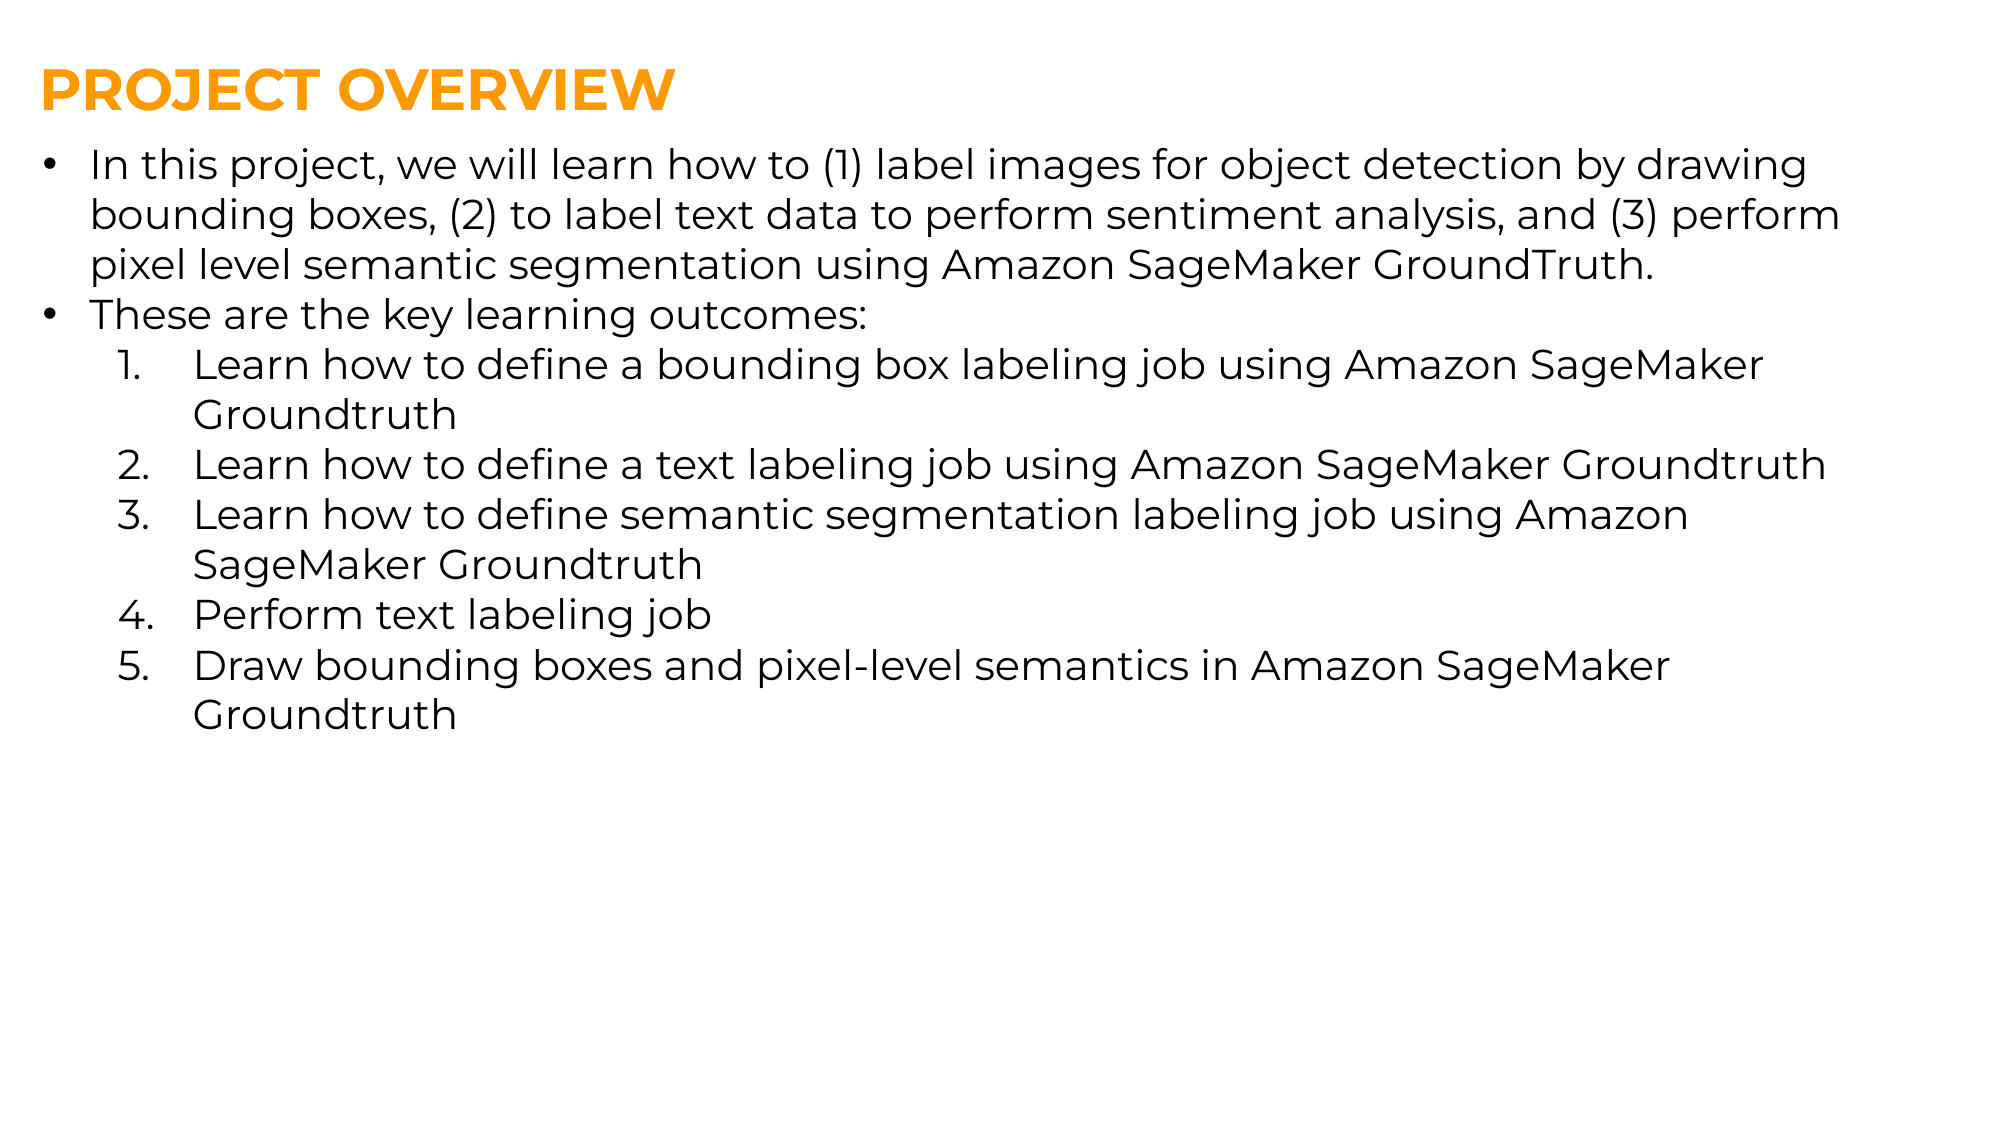

PROJECT OVERVIEW
In this project, we will learn how to (1) label images for object detection by drawing bounding boxes, (2) to label text data to perform sentiment analysis, and (3) perform pixel level semantic segmentation using Amazon SageMaker GroundTruth.
These are the key learning outcomes:
Learn how to define a bounding box labeling job using Amazon SageMaker Groundtruth
Learn how to define a text labeling job using Amazon SageMaker Groundtruth
Learn how to define semantic segmentation labeling job using Amazon SageMaker Groundtruth
Perform text labeling job
Draw bounding boxes and pixel-level semantics in Amazon SageMaker Groundtruth